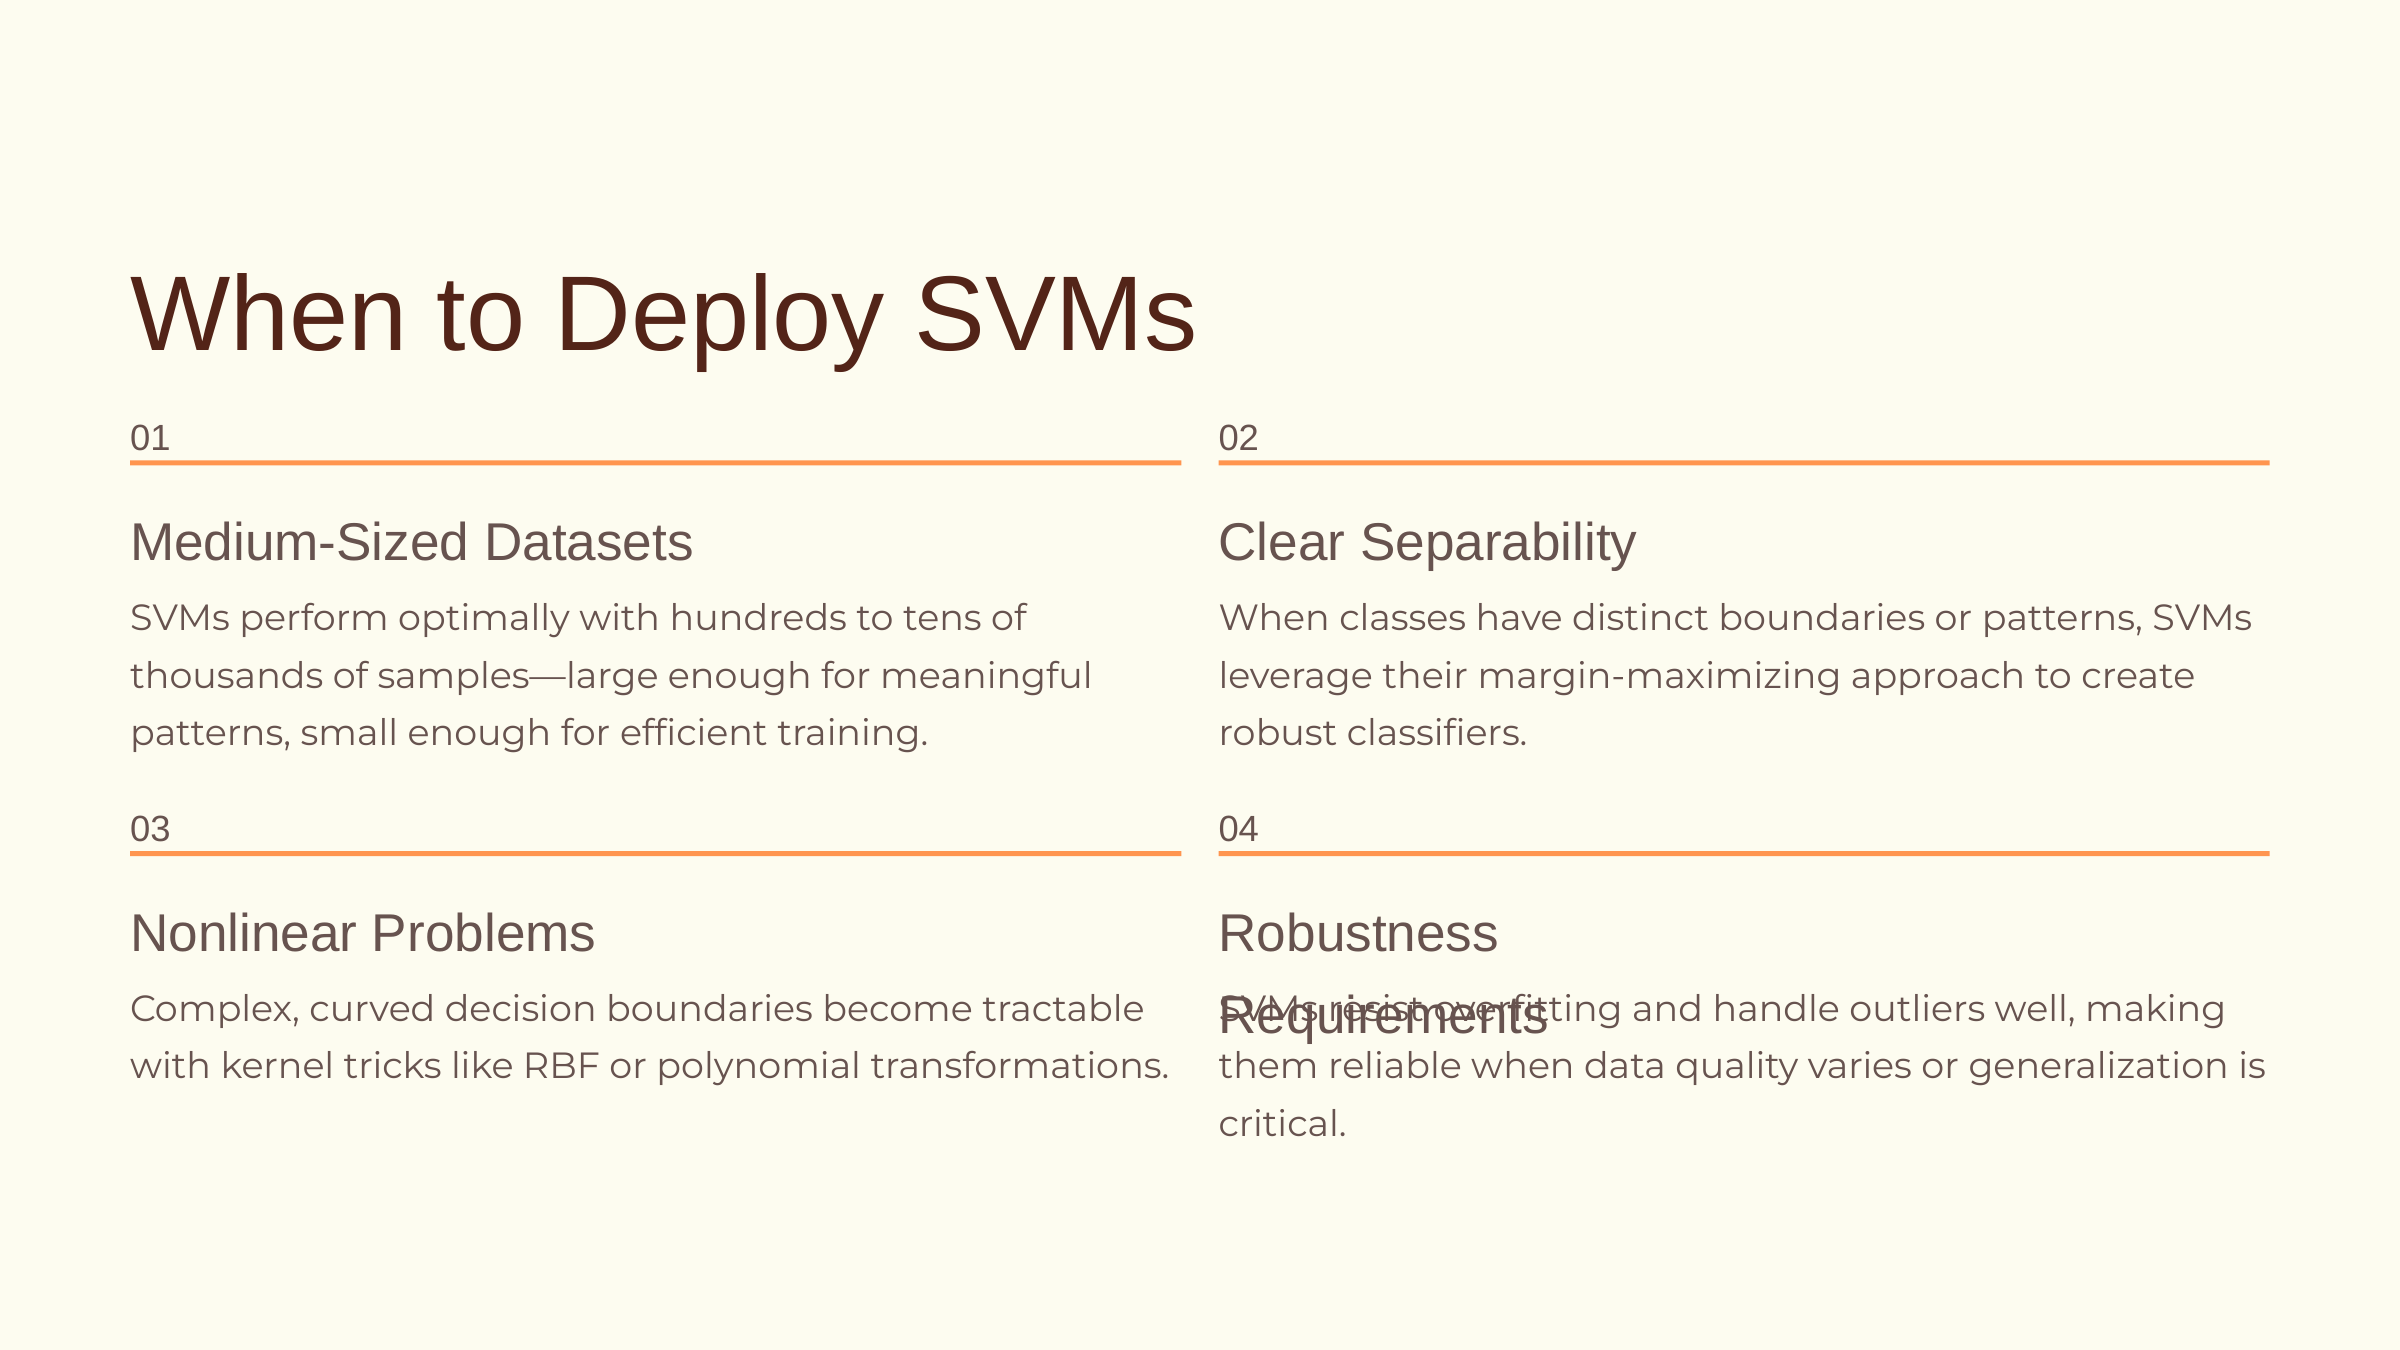

When to Deploy SVMs
01
02

Medium-Sized Datasets
Clear Separability
SVMs perform optimally with hundreds to tens of thousands of samples—large enough for meaningful patterns, small enough for efficient training.
When classes have distinct boundaries or patterns, SVMs leverage their margin-maximizing approach to create robust classifiers.
03
04

Nonlinear Problems
Robustness Requirements
Complex, curved decision boundaries become tractable with kernel tricks like RBF or polynomial transformations.
SVMs resist overfitting and handle outliers well, making them reliable when data quality varies or generalization is critical.